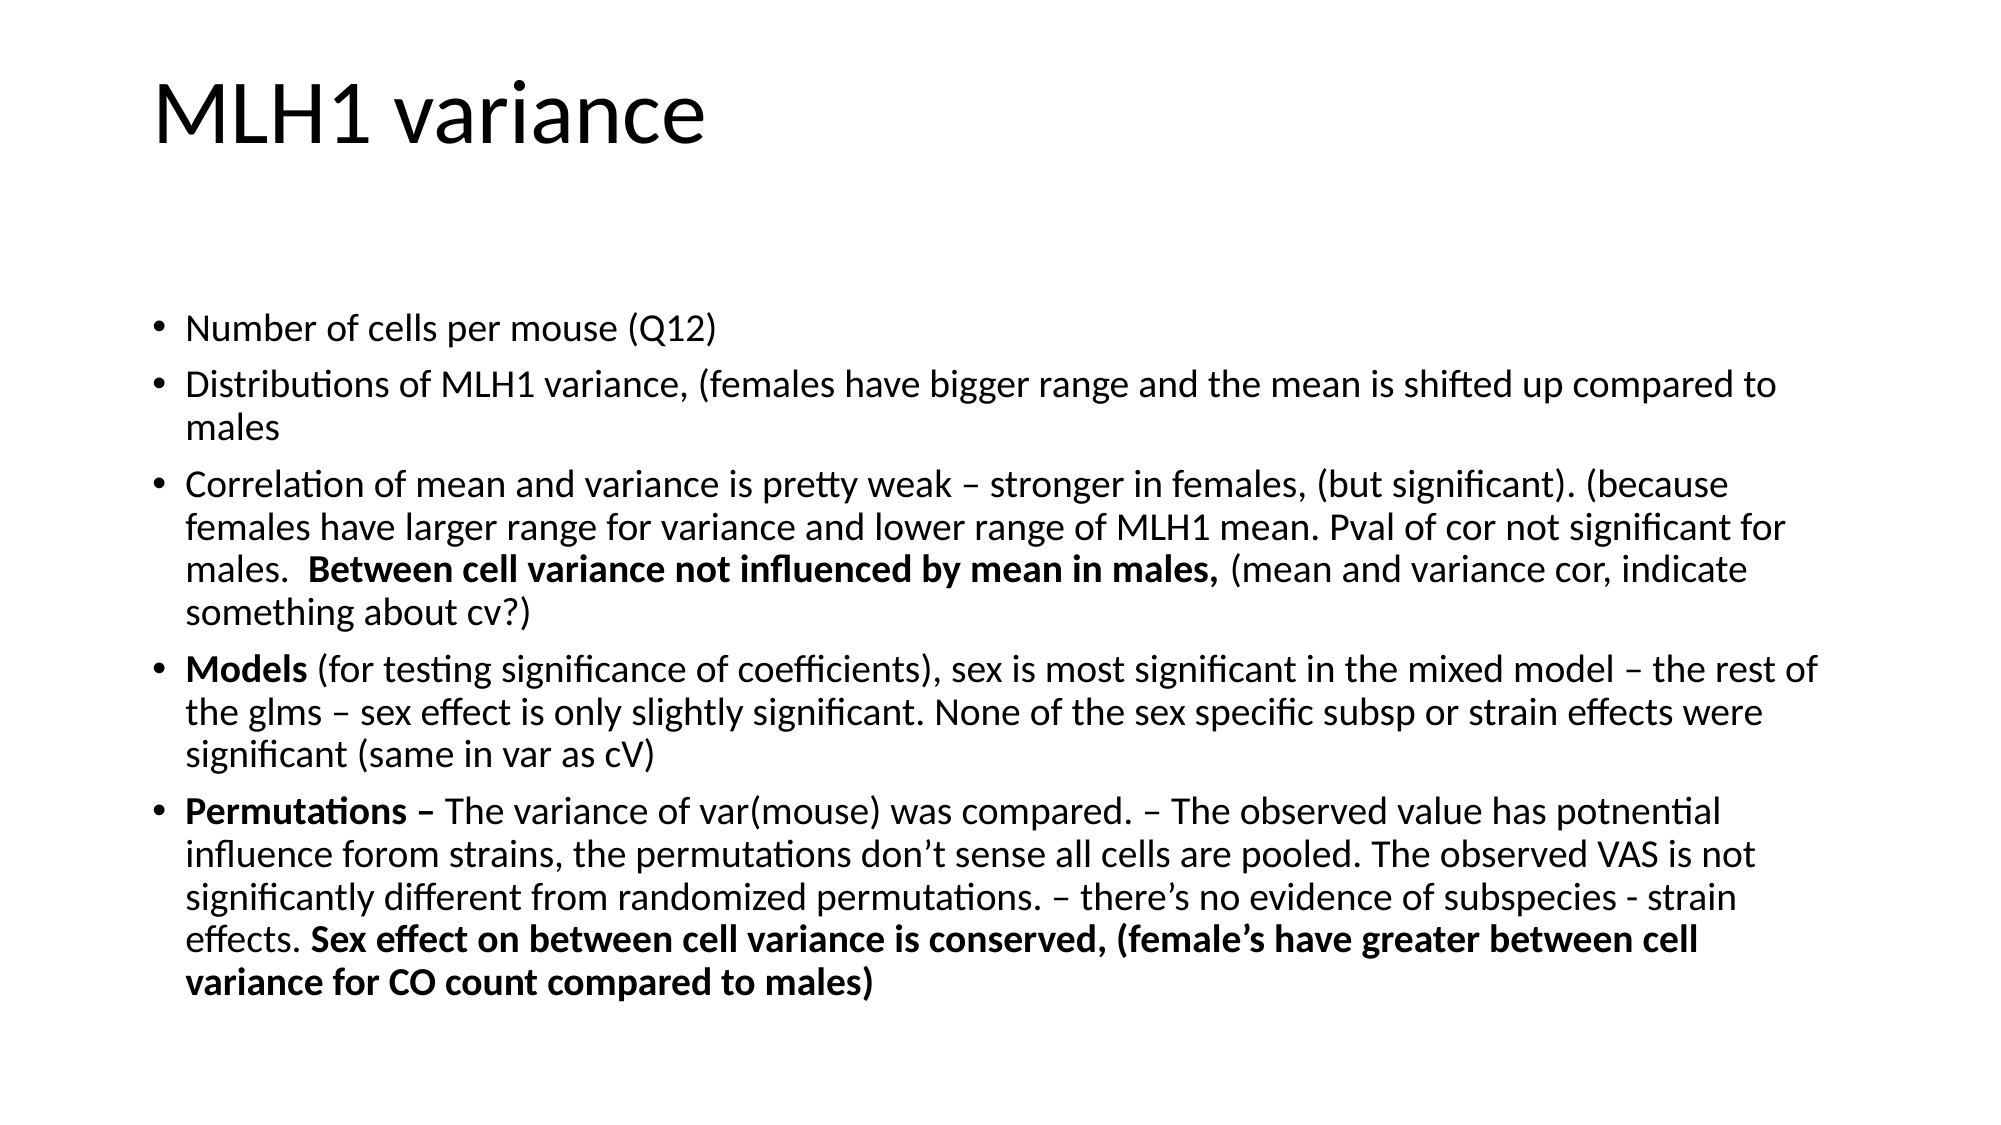

# MLH1 variance
Number of cells per mouse (Q12)
Distributions of MLH1 variance, (females have bigger range and the mean is shifted up compared to males
Correlation of mean and variance is pretty weak – stronger in females, (but significant). (because females have larger range for variance and lower range of MLH1 mean. Pval of cor not significant for males.  Between cell variance not influenced by mean in males, (mean and variance cor, indicate something about cv?)
Models (for testing significance of coefficients), sex is most significant in the mixed model – the rest of the glms – sex effect is only slightly significant. None of the sex specific subsp or strain effects were significant (same in var as cV)
Permutations – The variance of var(mouse) was compared. – The observed value has potnential influence forom strains, the permutations don’t sense all cells are pooled. The observed VAS is not significantly different from randomized permutations. – there’s no evidence of subspecies - strain effects. Sex effect on between cell variance is conserved, (female’s have greater between cell variance for CO count compared to males)